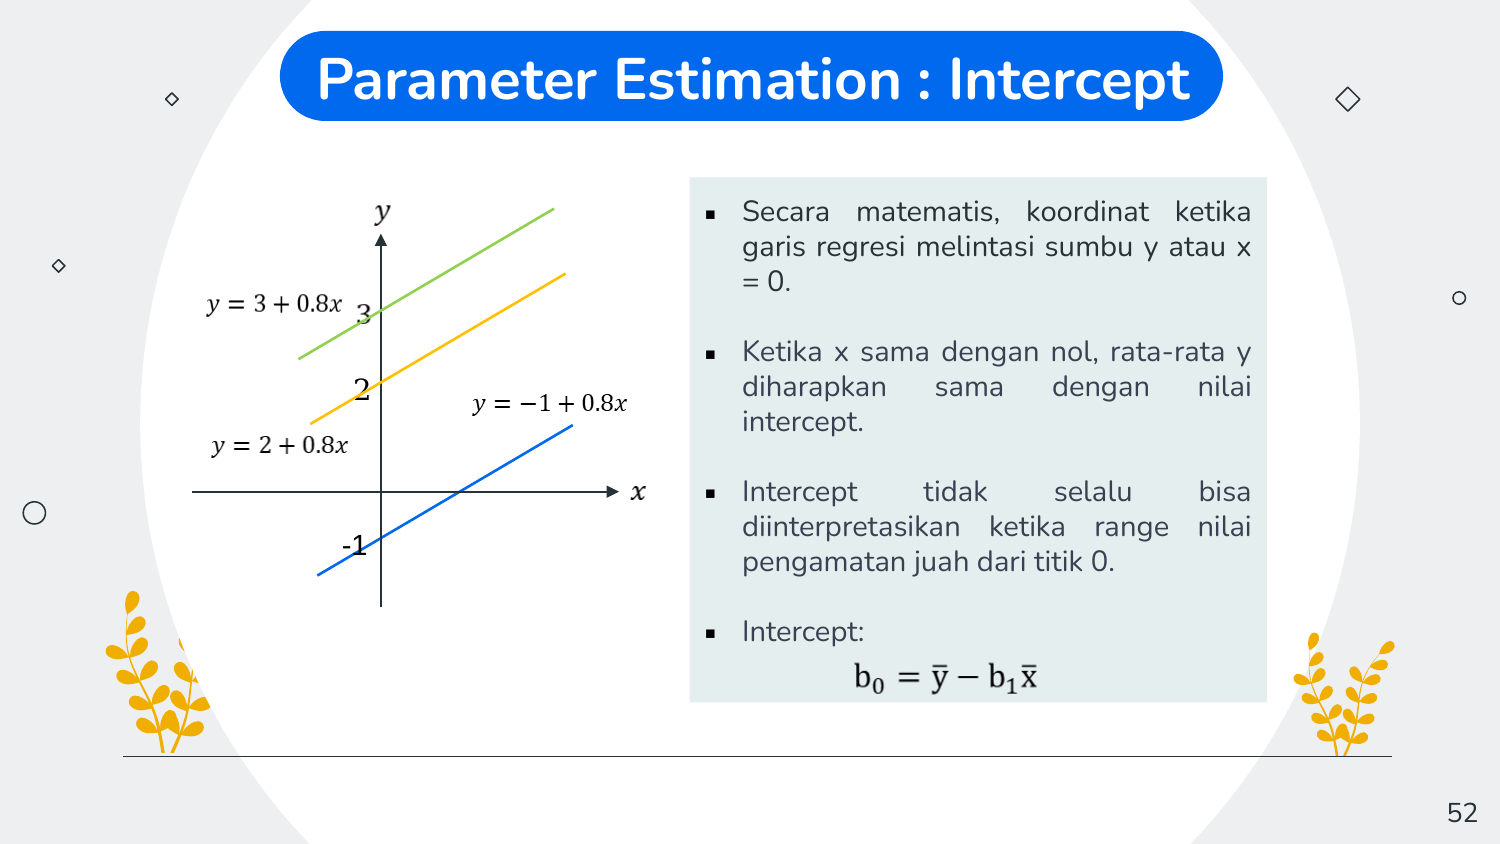

# Parameter Estimation : Intercept
Secara matematis, koordinat ketika garis regresi melintasi sumbu y atau x = 0.

Ketika x sama dengan nol, rata-rata y diharapkan sama dengan nilai intercept.

Intercept tidak selalu bisa diinterpretasikan ketika range nilai pengamatan juah dari titik 0.

Intercept:

2

-1

52